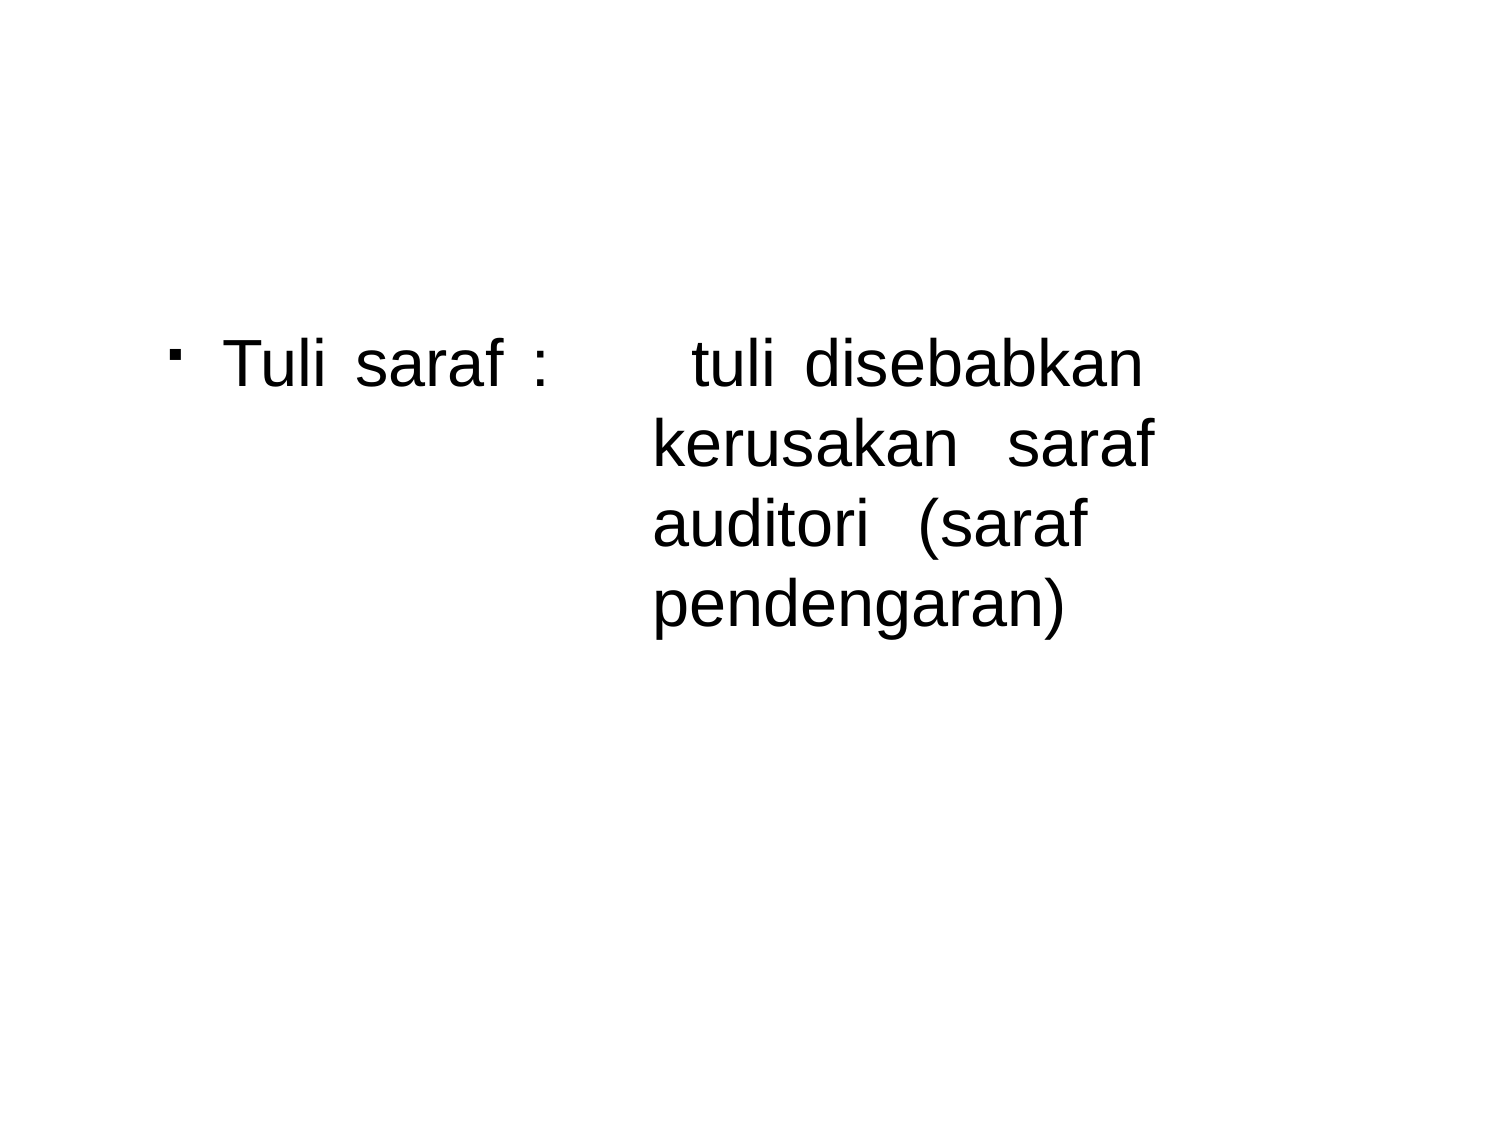

Tuli saraf : 	tuli disebabkan 				kerusakan saraf 				auditori (saraf 					pendengaran)